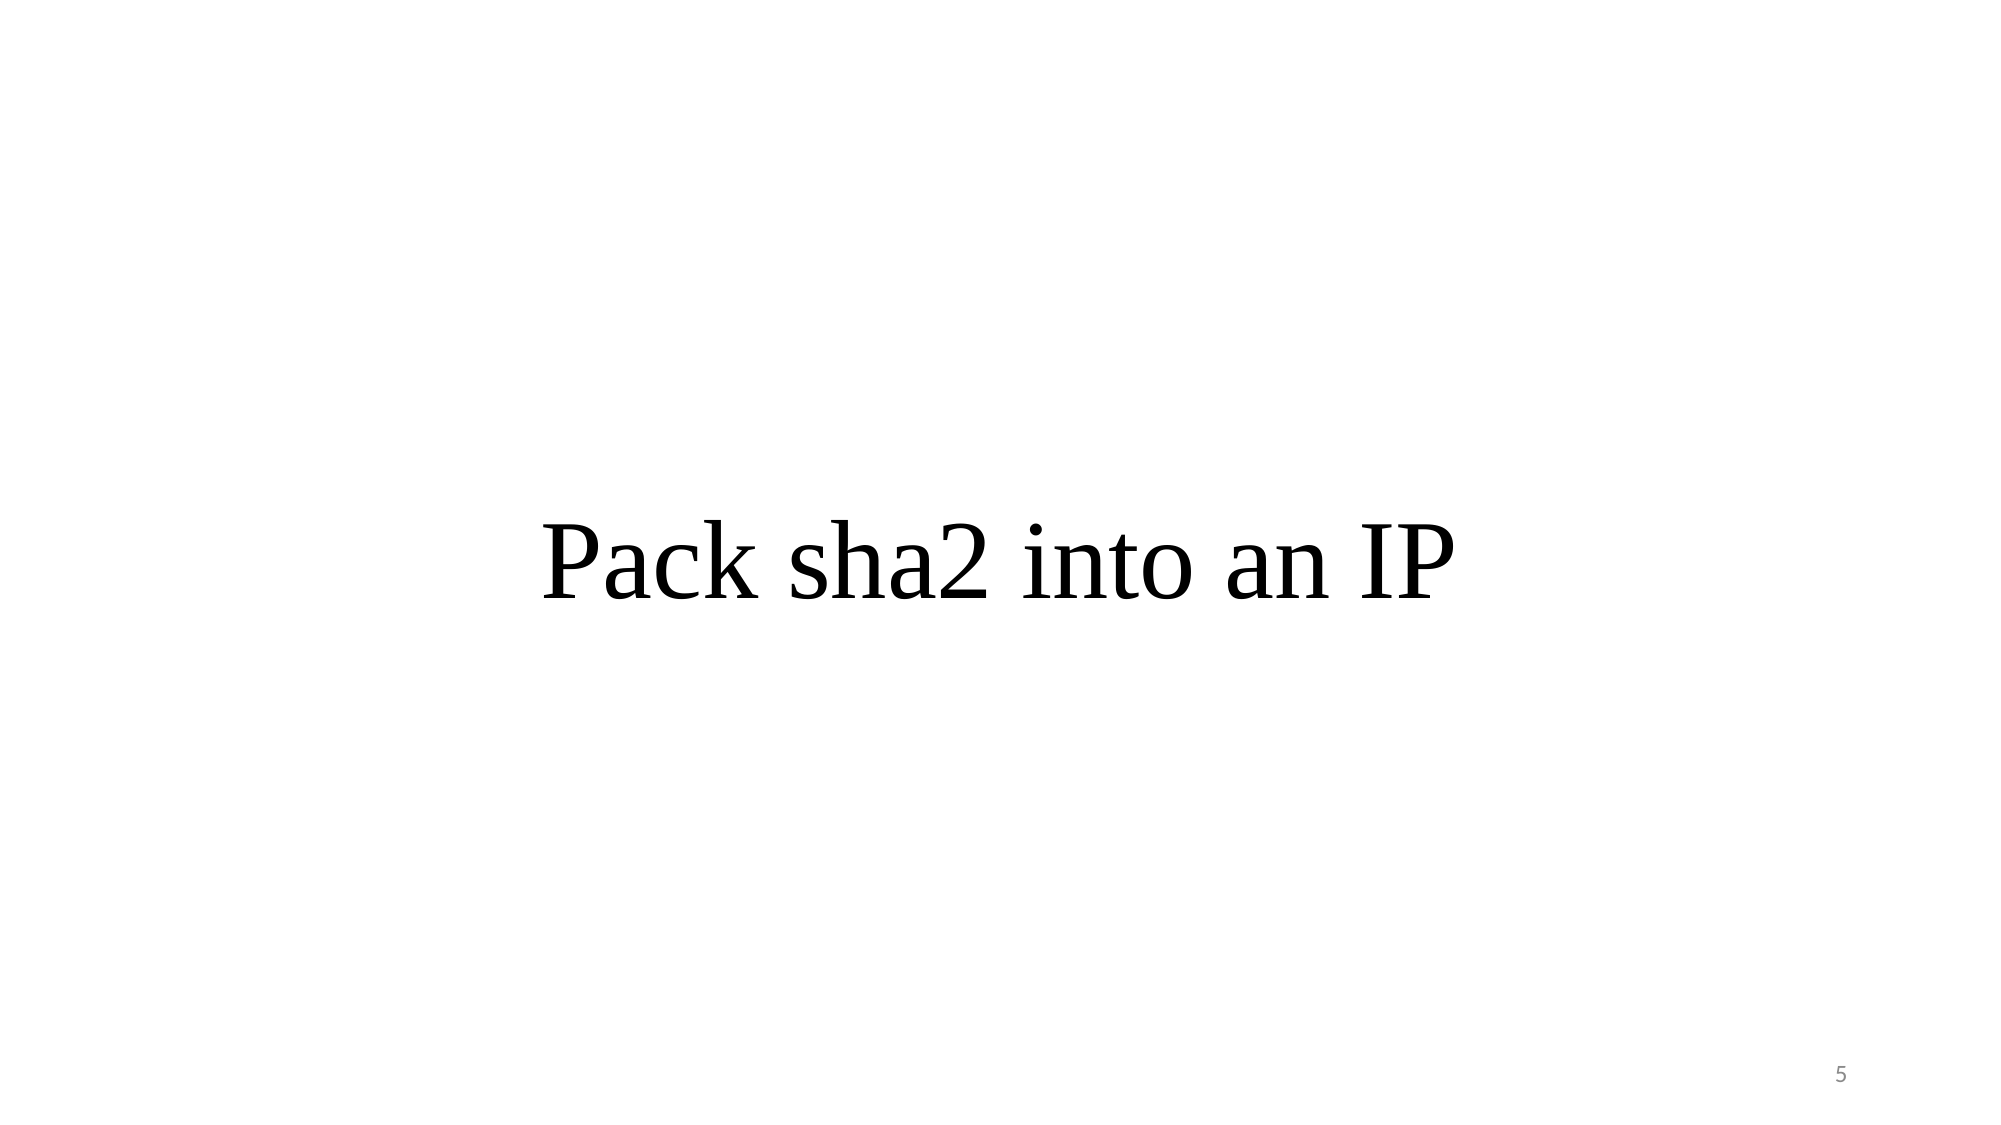

# Pack sha2 into an IP
5